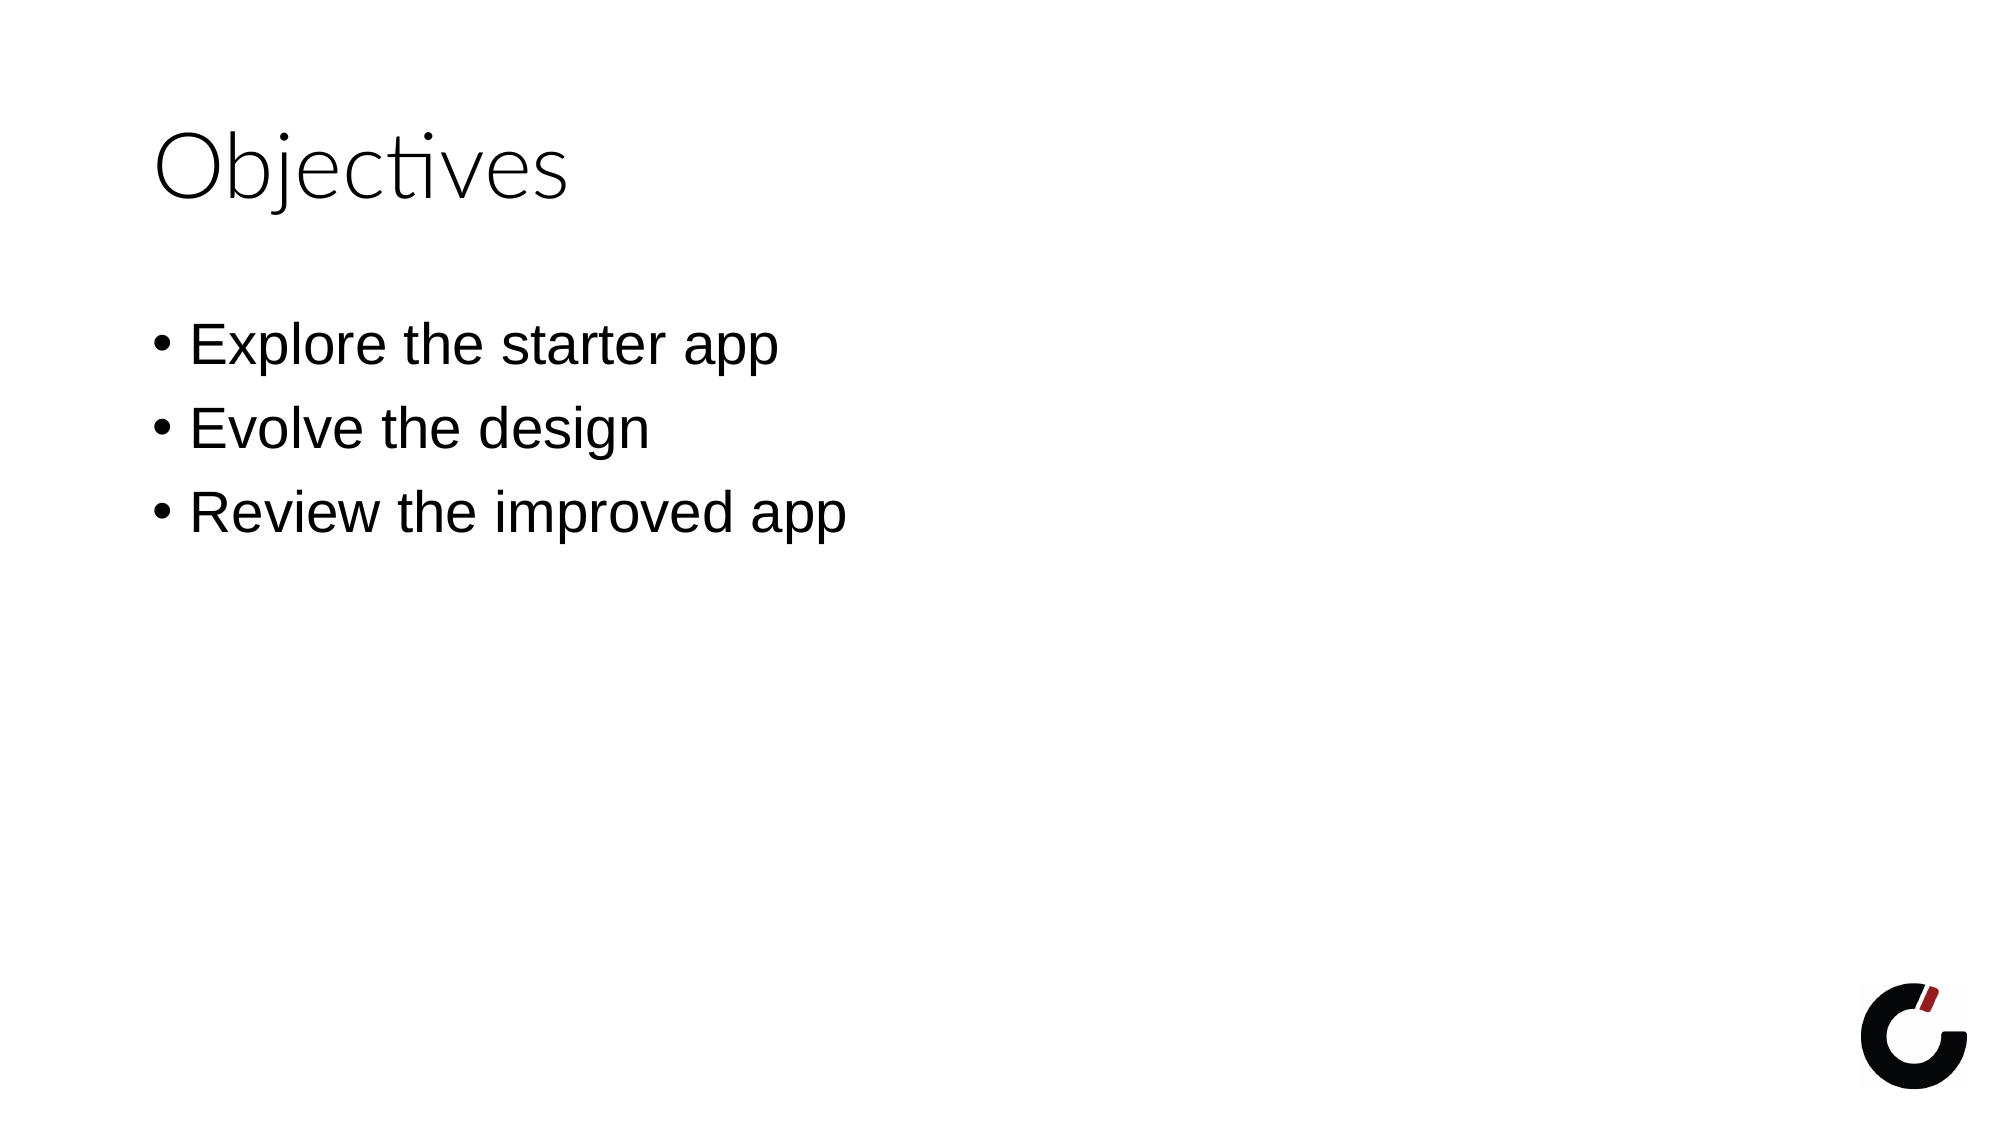

# Objectives
Explore the starter app
Evolve the design
Review the improved app